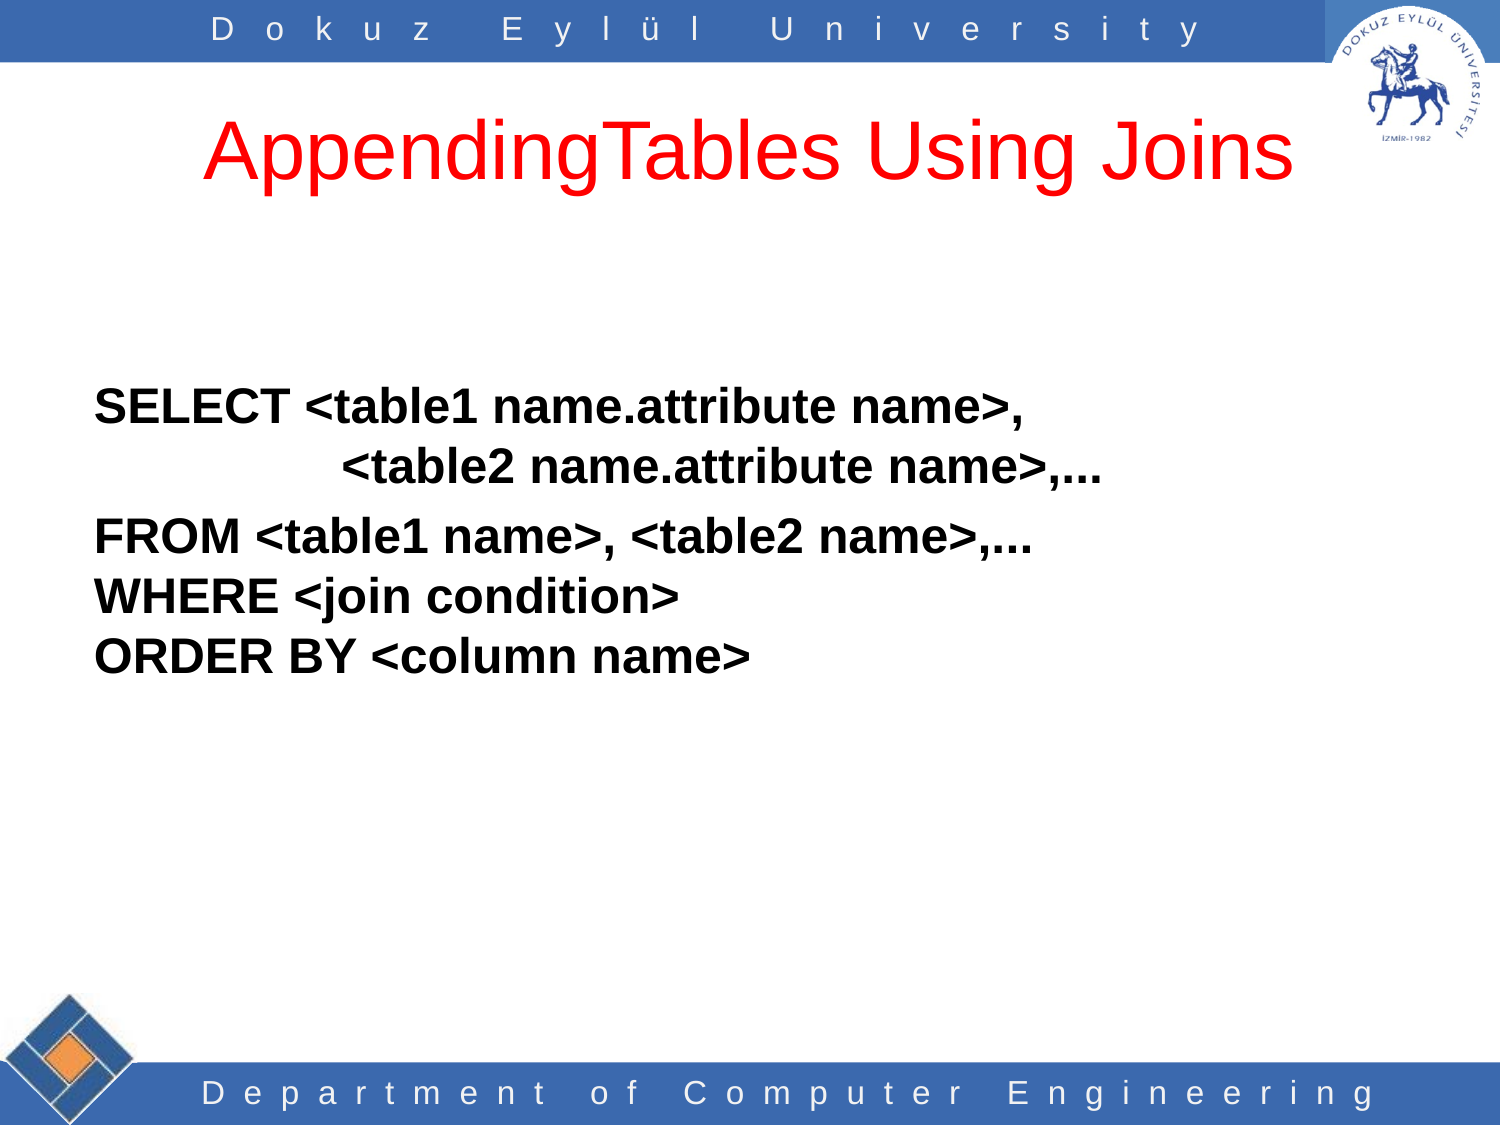

# AppendingTables Using Joins

SELECT <table1 name.attribute name>,
	       <table2 name.attribute name>,...
FROM <table1 name>, <table2 name>,...
WHERE <join condition>
ORDER BY <column name>